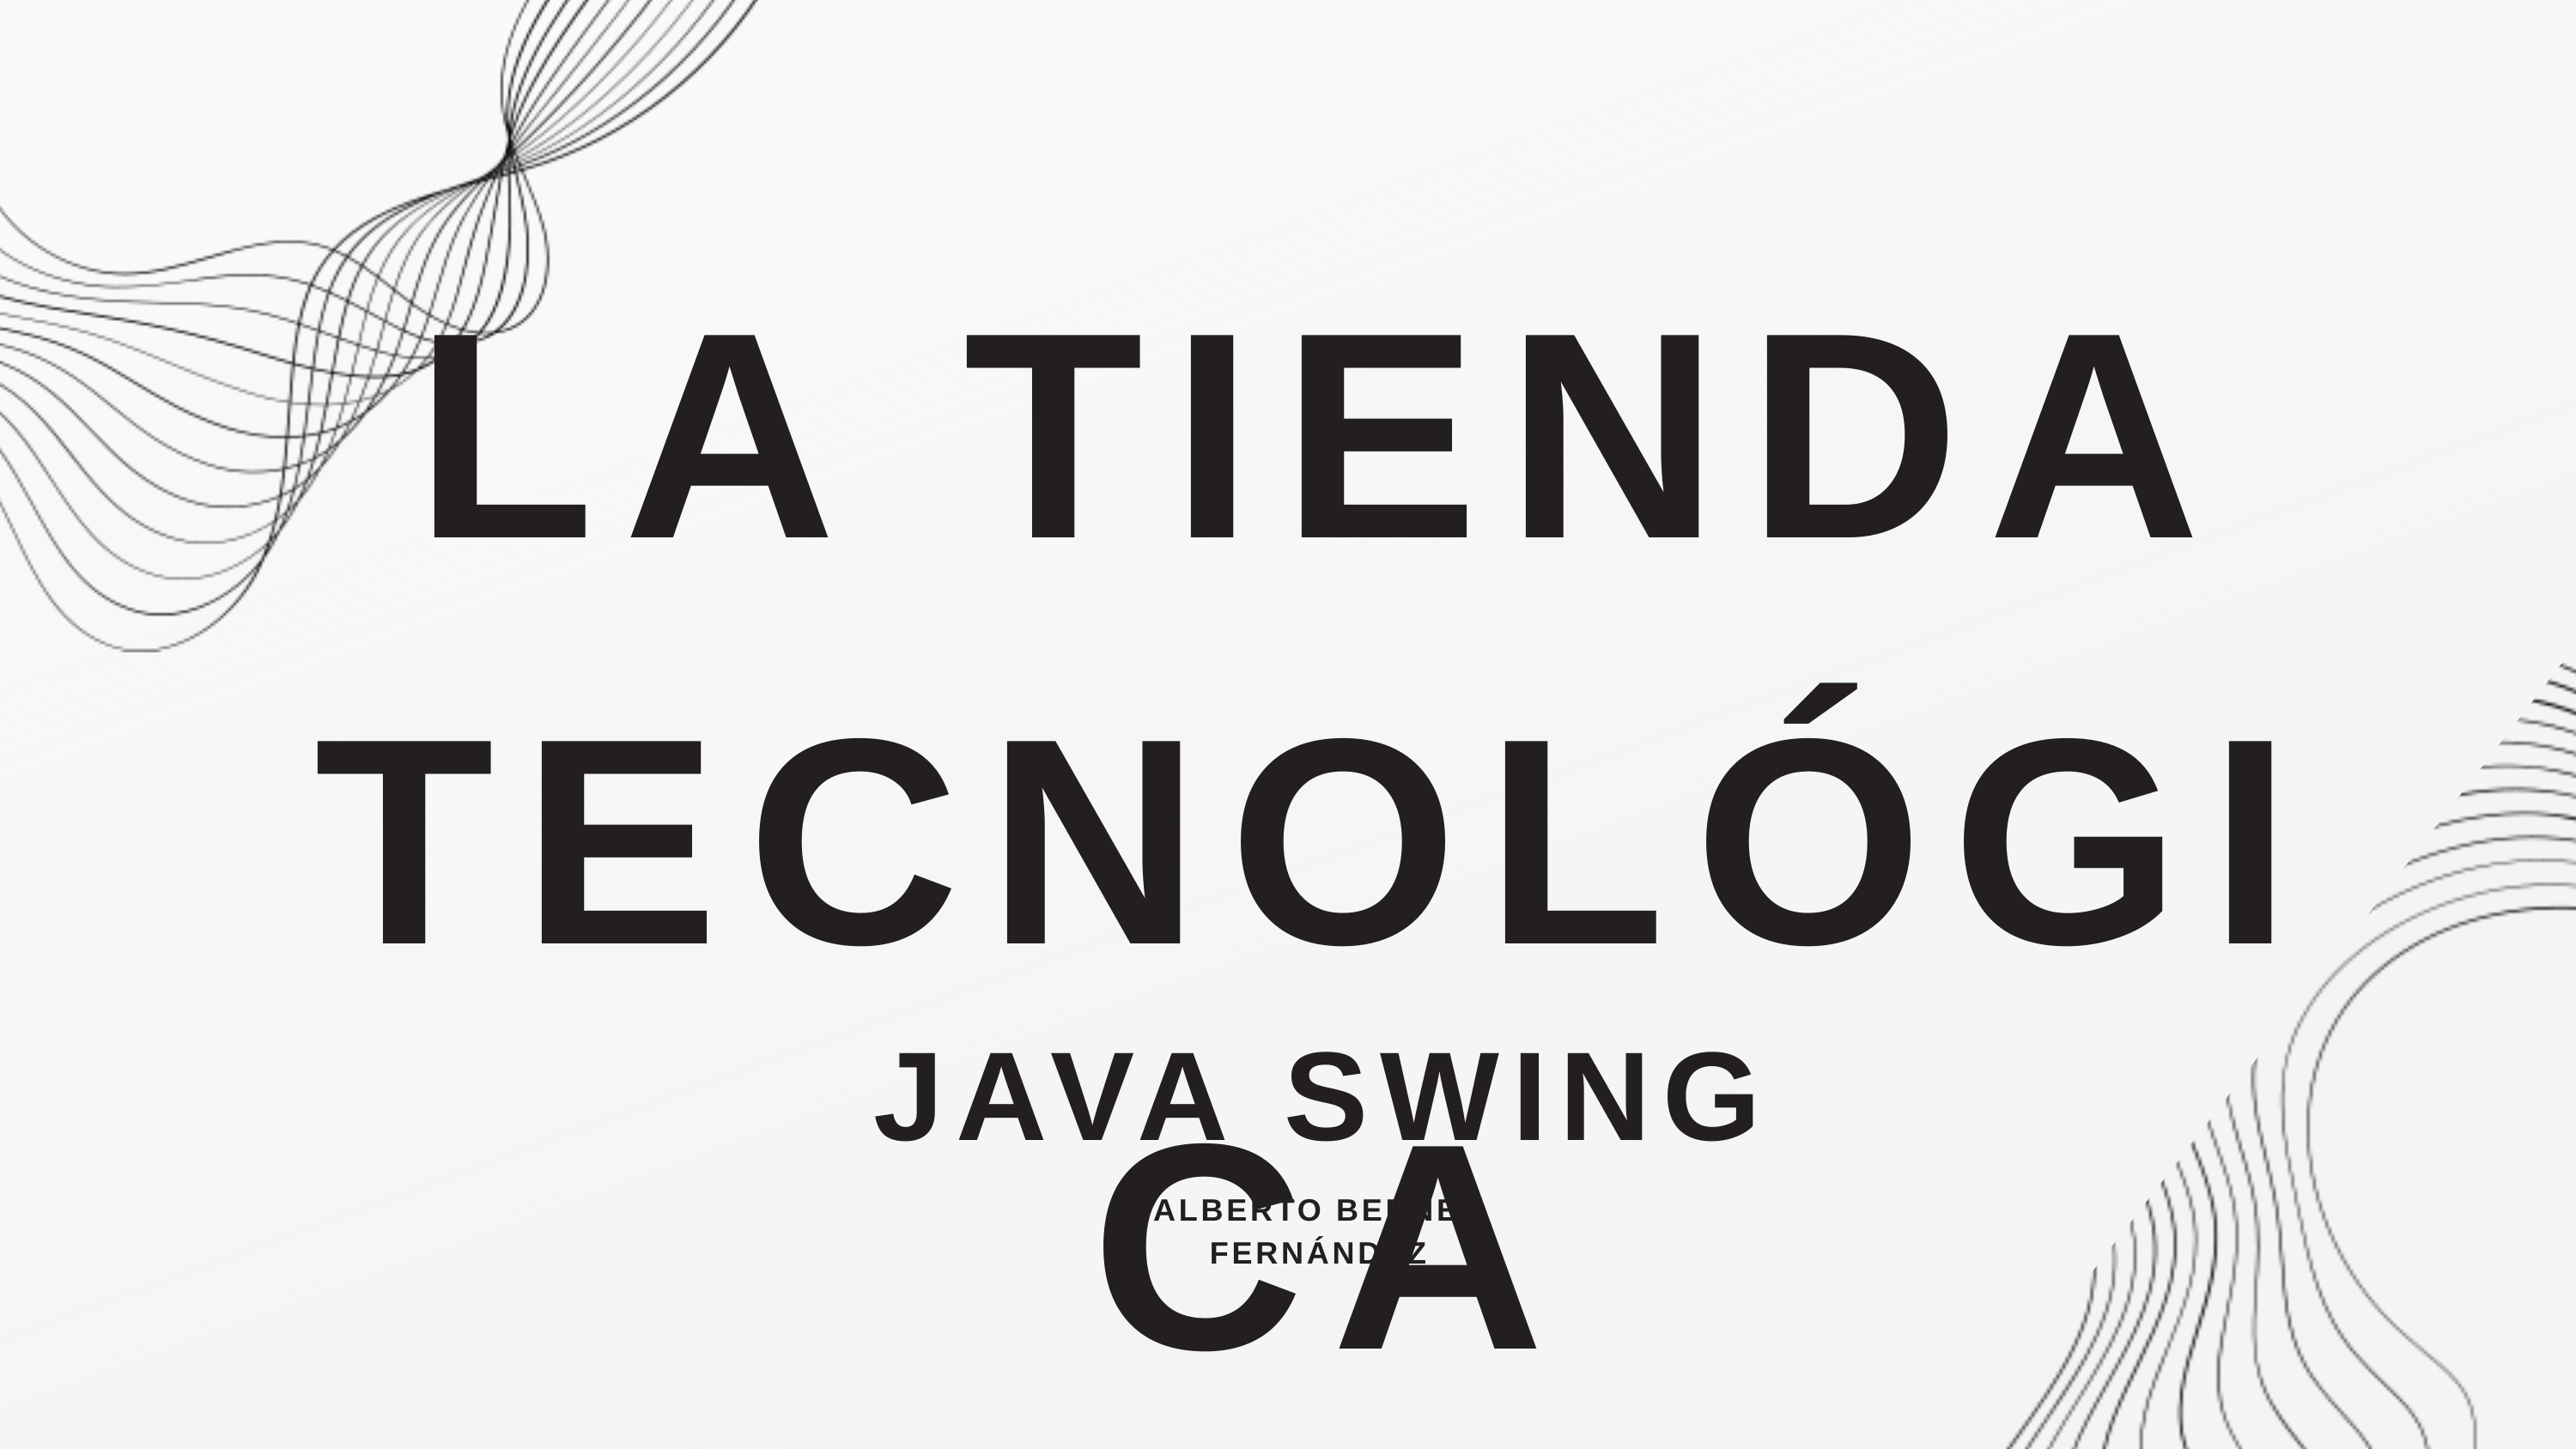

LA TIENDA TECNOLÓGICA

JAVA SWING
ALBERTO BERNET FERNÁNDEZ